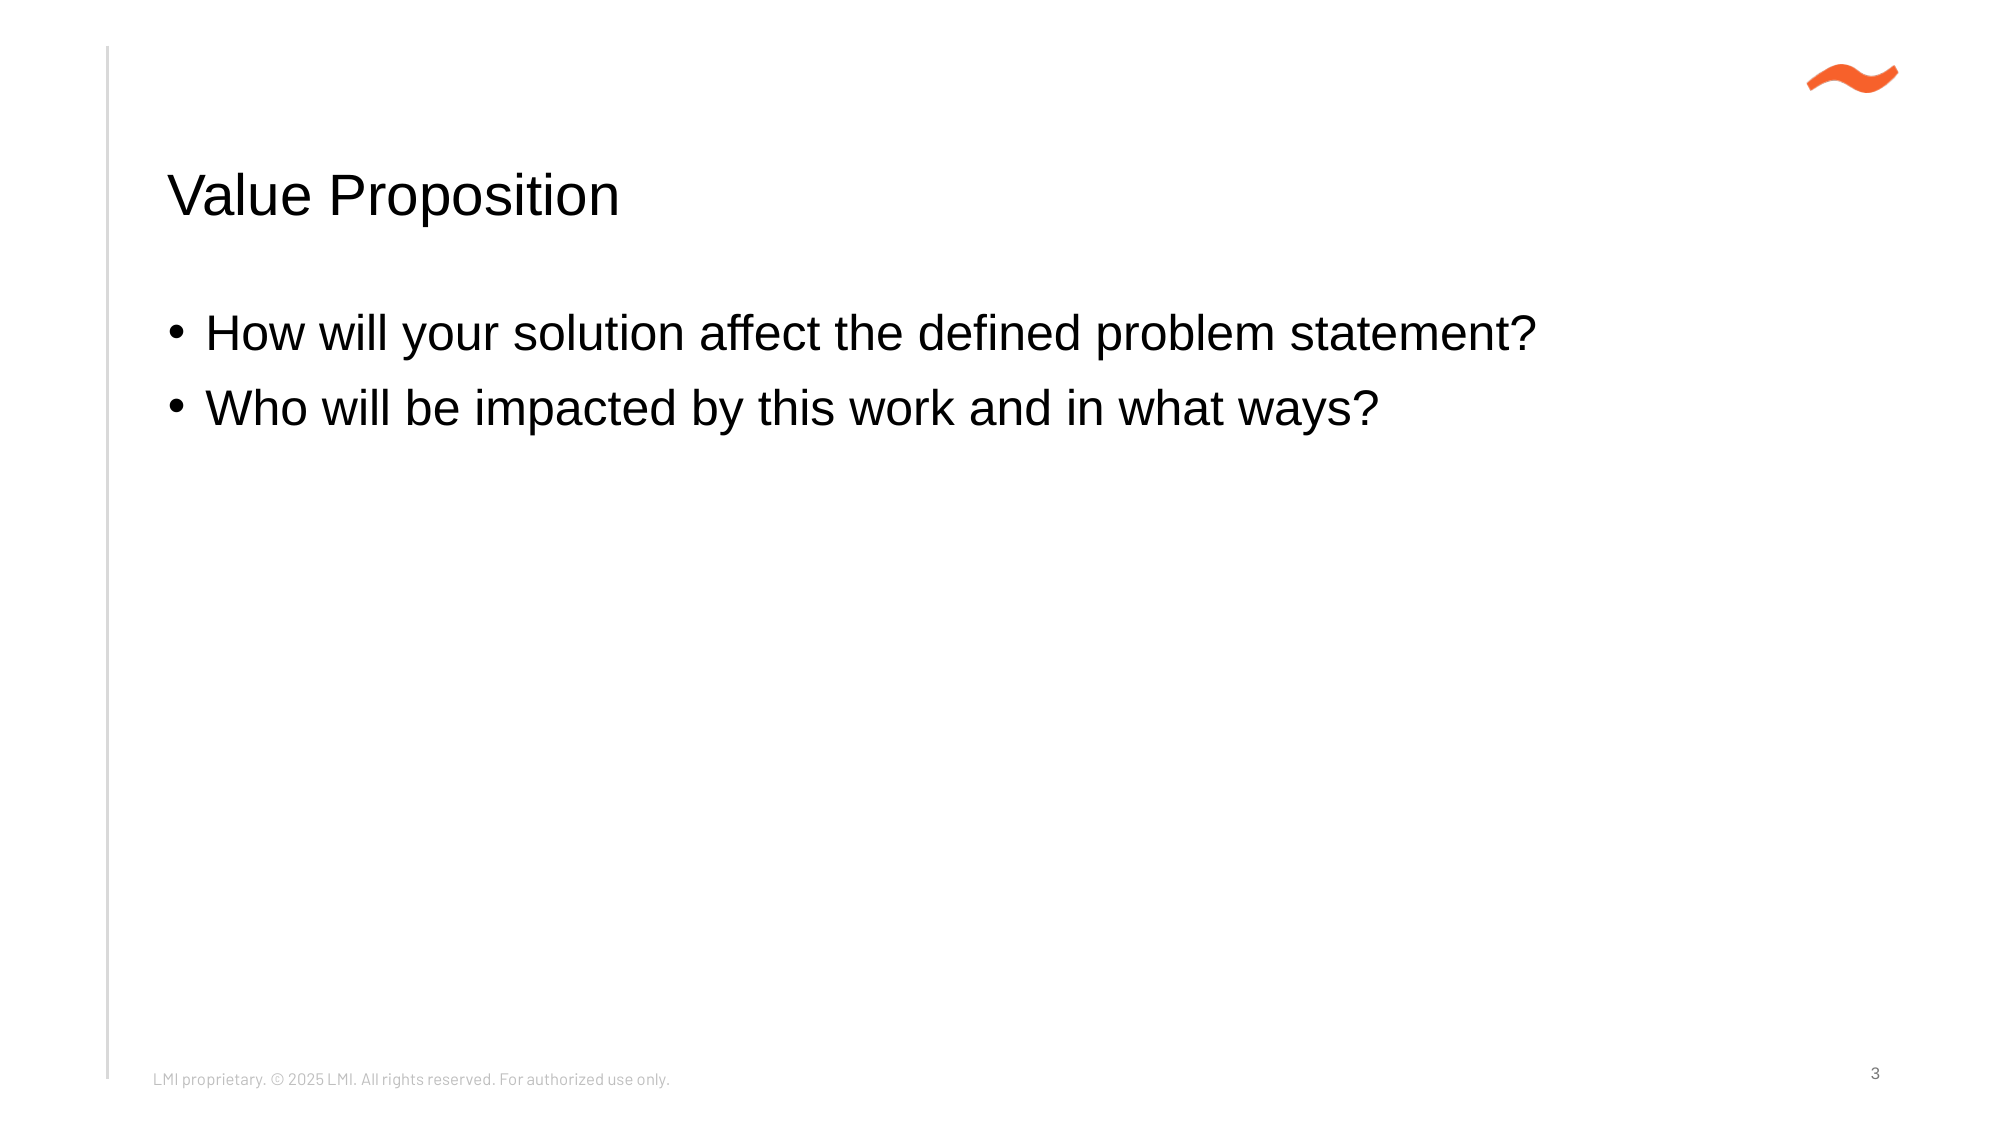

# Value Proposition
How will your solution affect the defined problem statement?
Who will be impacted by this work and in what ways?
3